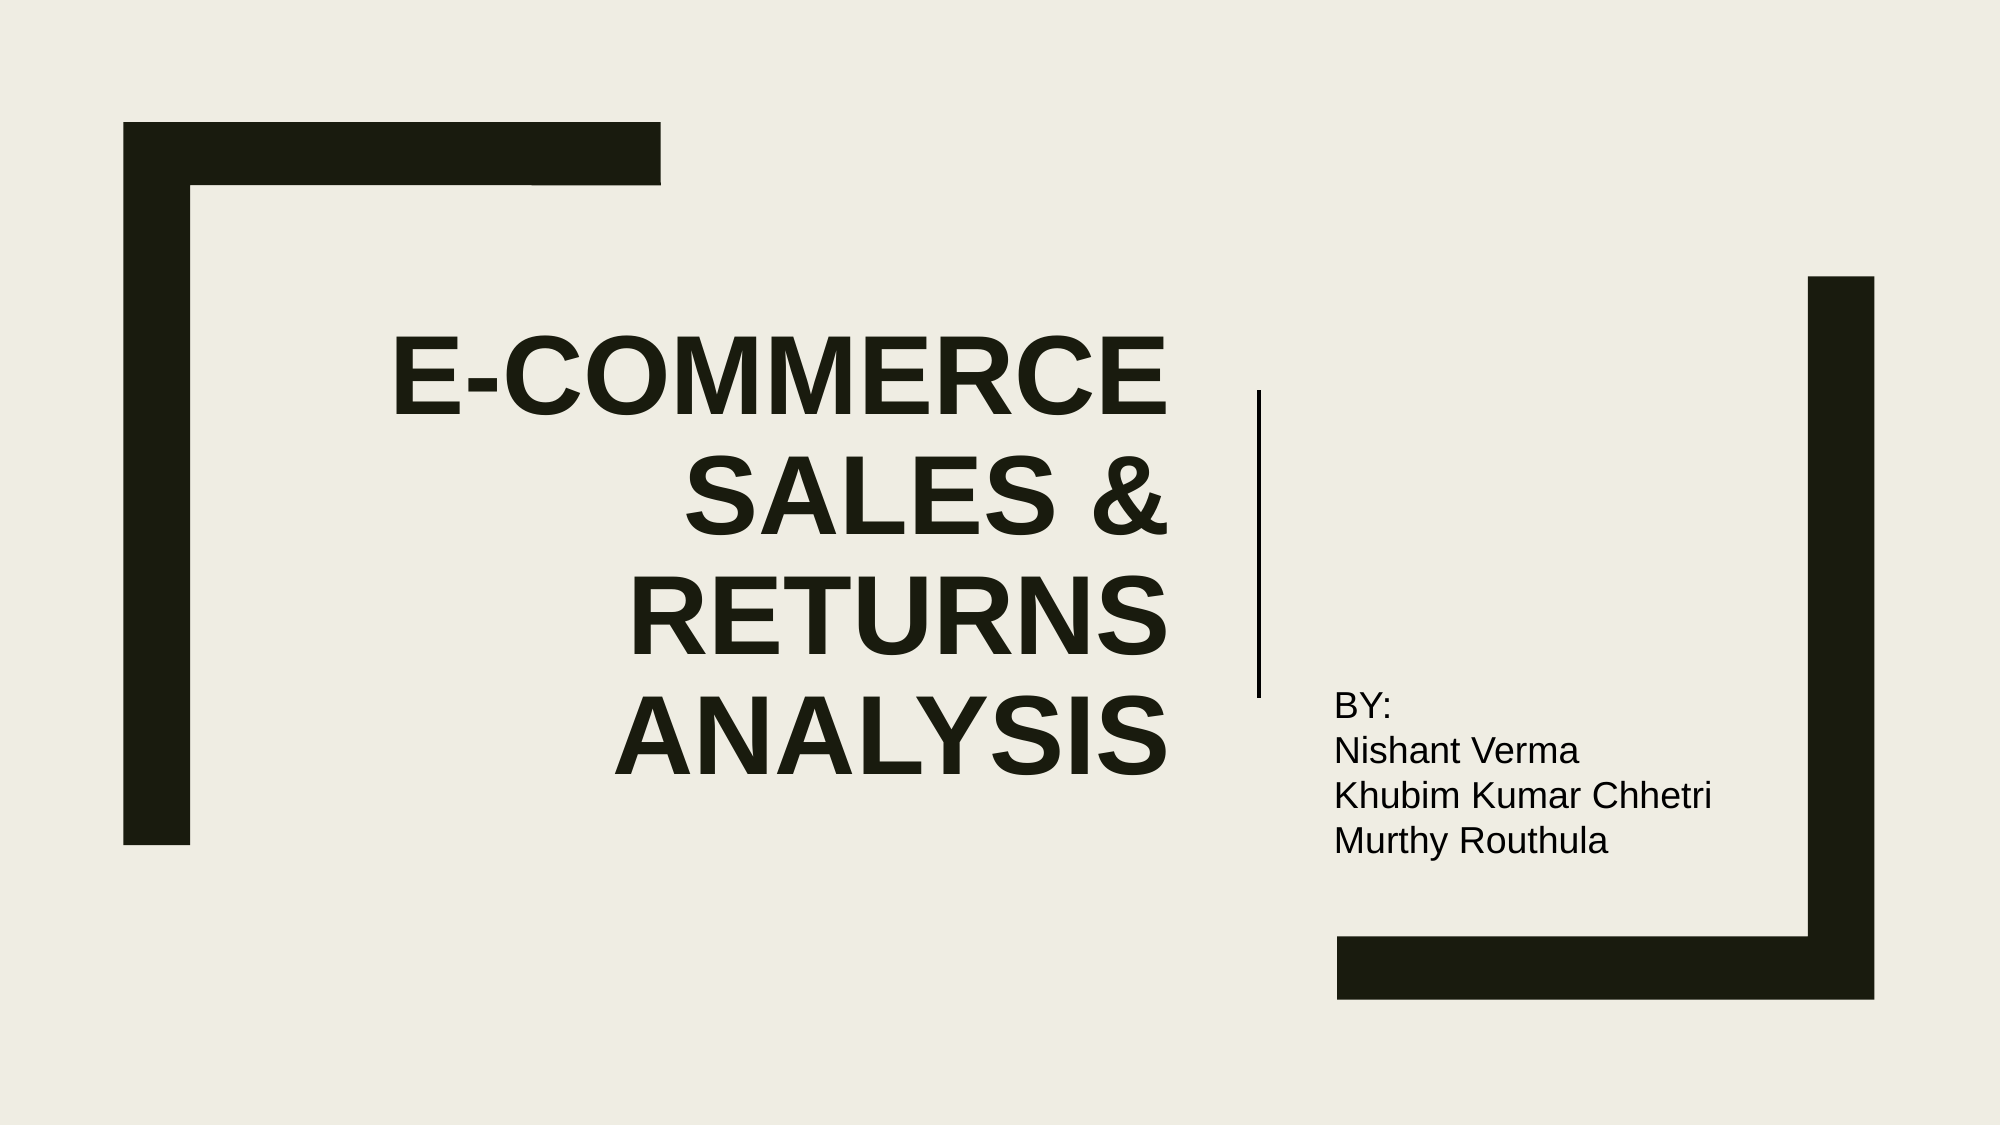

# E-commerce Sales & Returns Analysis
BY:
Nishant Verma
Khubim Kumar Chhetri
Murthy Routhula